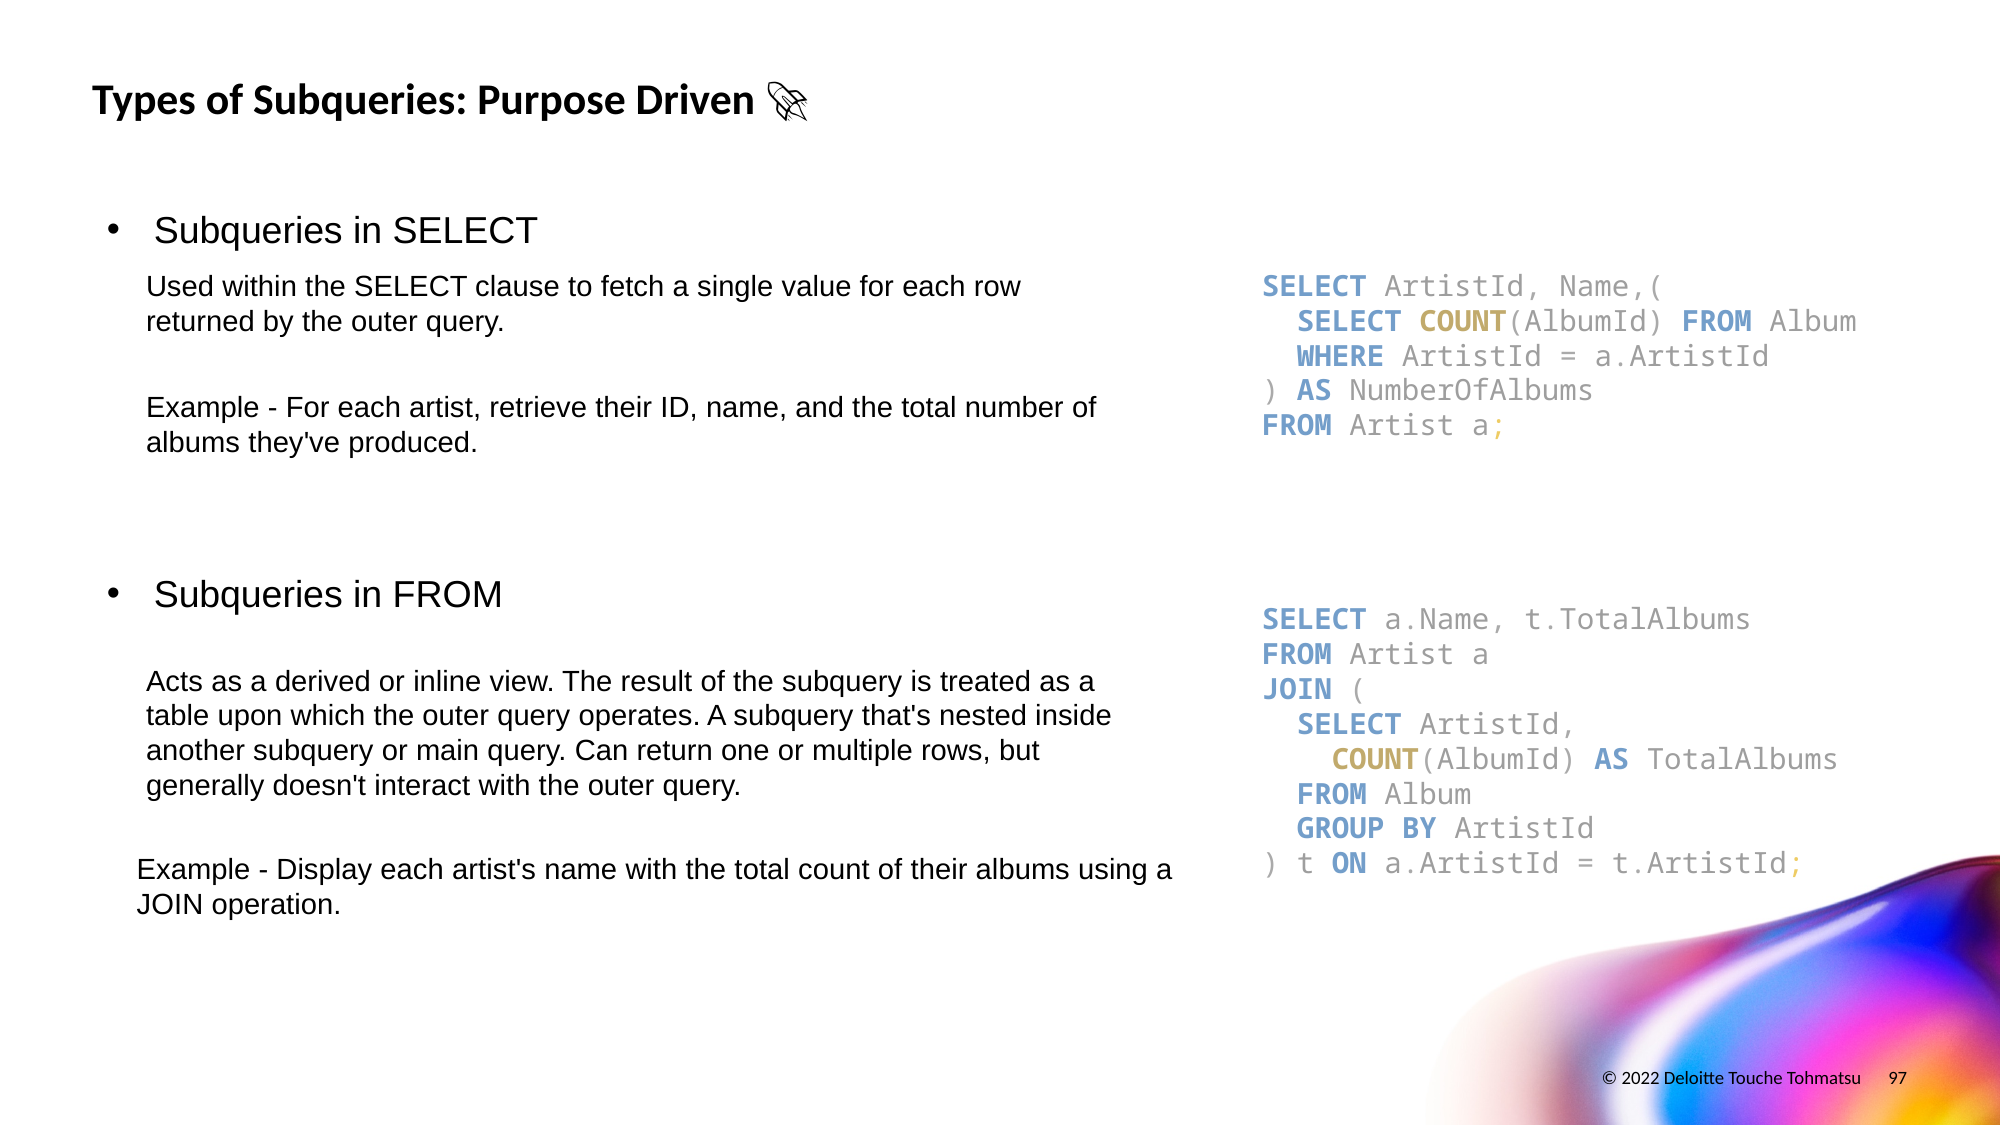

# Types of Subqueries: Purpose Driven 🚀
Subqueries in SELECT
Used within the SELECT clause to fetch a single value for each row returned by the outer query.
SELECT ArtistId, Name,(
  SELECT COUNT(AlbumId) FROM Album
  WHERE ArtistId = a.ArtistId
) AS NumberOfAlbums
FROM Artist a;
Example - For each artist, retrieve their ID, name, and the total number of albums they've produced.
Subqueries in FROM
SELECT a.Name, t.TotalAlbums
FROM Artist a
JOIN (
  SELECT ArtistId,
    COUNT(AlbumId) AS TotalAlbums
  FROM Album
  GROUP BY ArtistId
) t ON a.ArtistId = t.ArtistId;

Acts as a derived or inline view. The result of the subquery is treated as a table upon which the outer query operates. A subquery that's nested inside another subquery or main query. Can return one or multiple rows, but generally doesn't interact with the outer query.
Example - Display each artist's name with the total count of their albums using a JOIN operation.